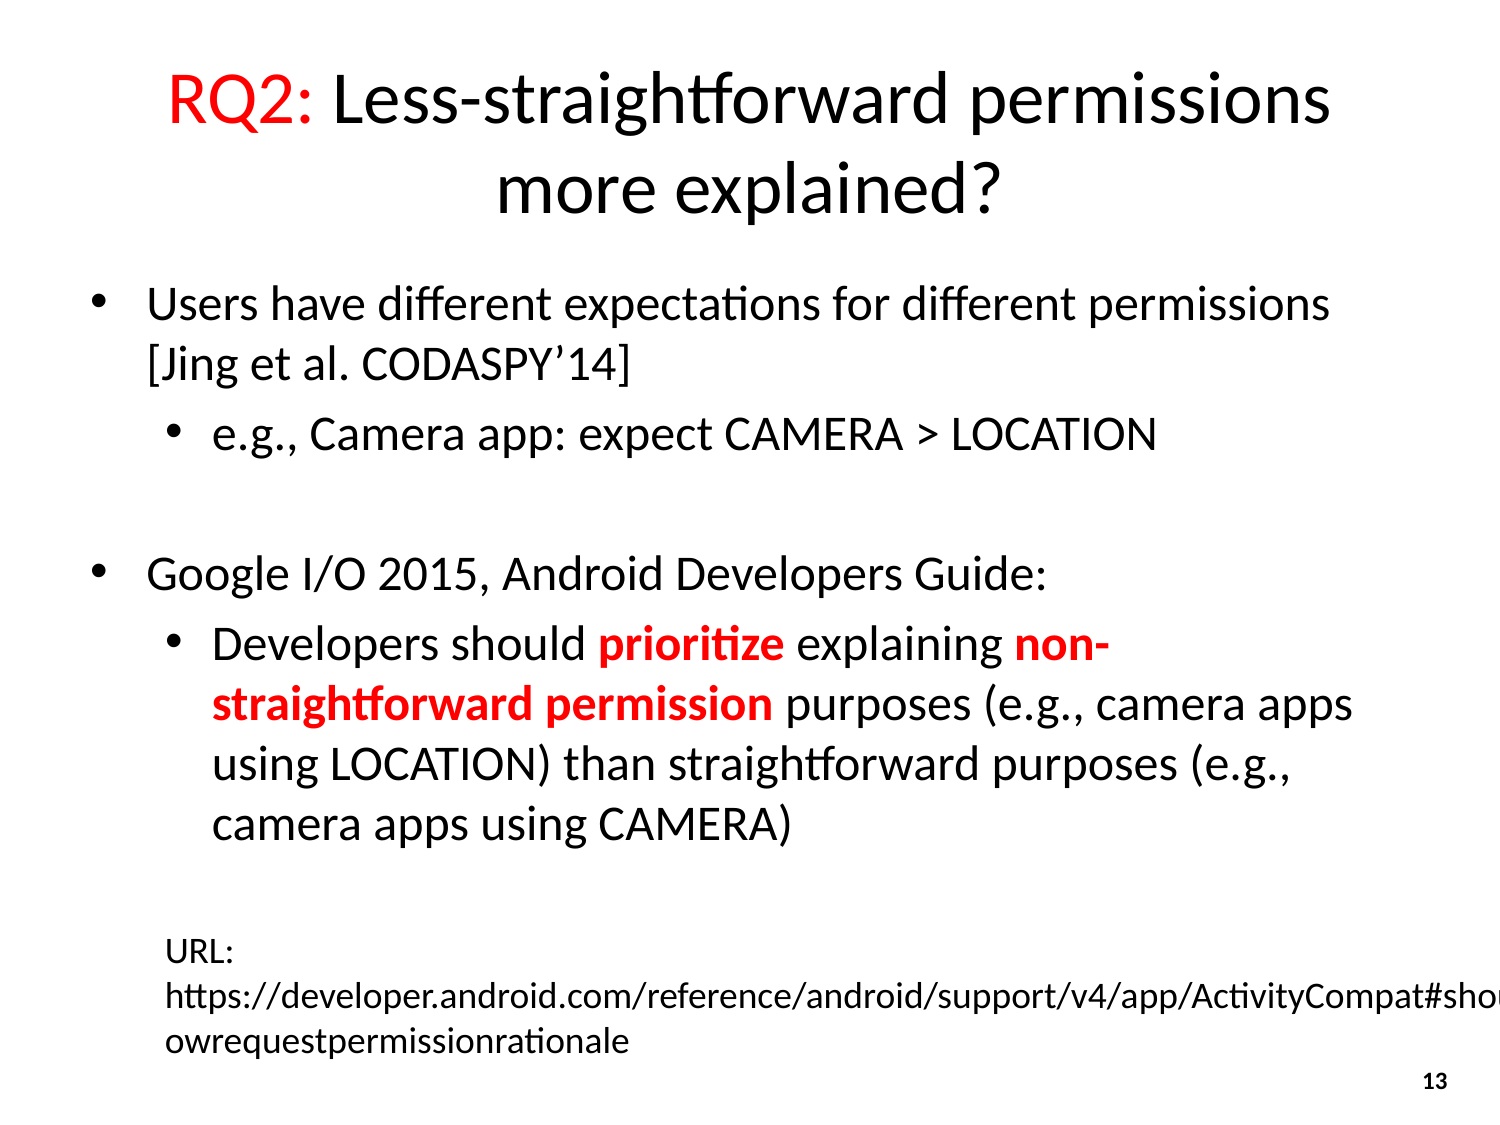

# RQ2: Less-straightforward permissions more explained?
Users have different expectations for different permissions [Jing et al. CODASPY’14]
e.g., Camera app: expect CAMERA > LOCATION

Google I/O 2015, Android Developers Guide:
Developers should prioritize explaining non-straightforward permission purposes (e.g., camera apps using LOCATION) than straightforward purposes (e.g., camera apps using CAMERA)

URL: https://developer.android.com/reference/android/support/v4/app/ActivityCompat#shouldshowrequestpermissionrationale
13